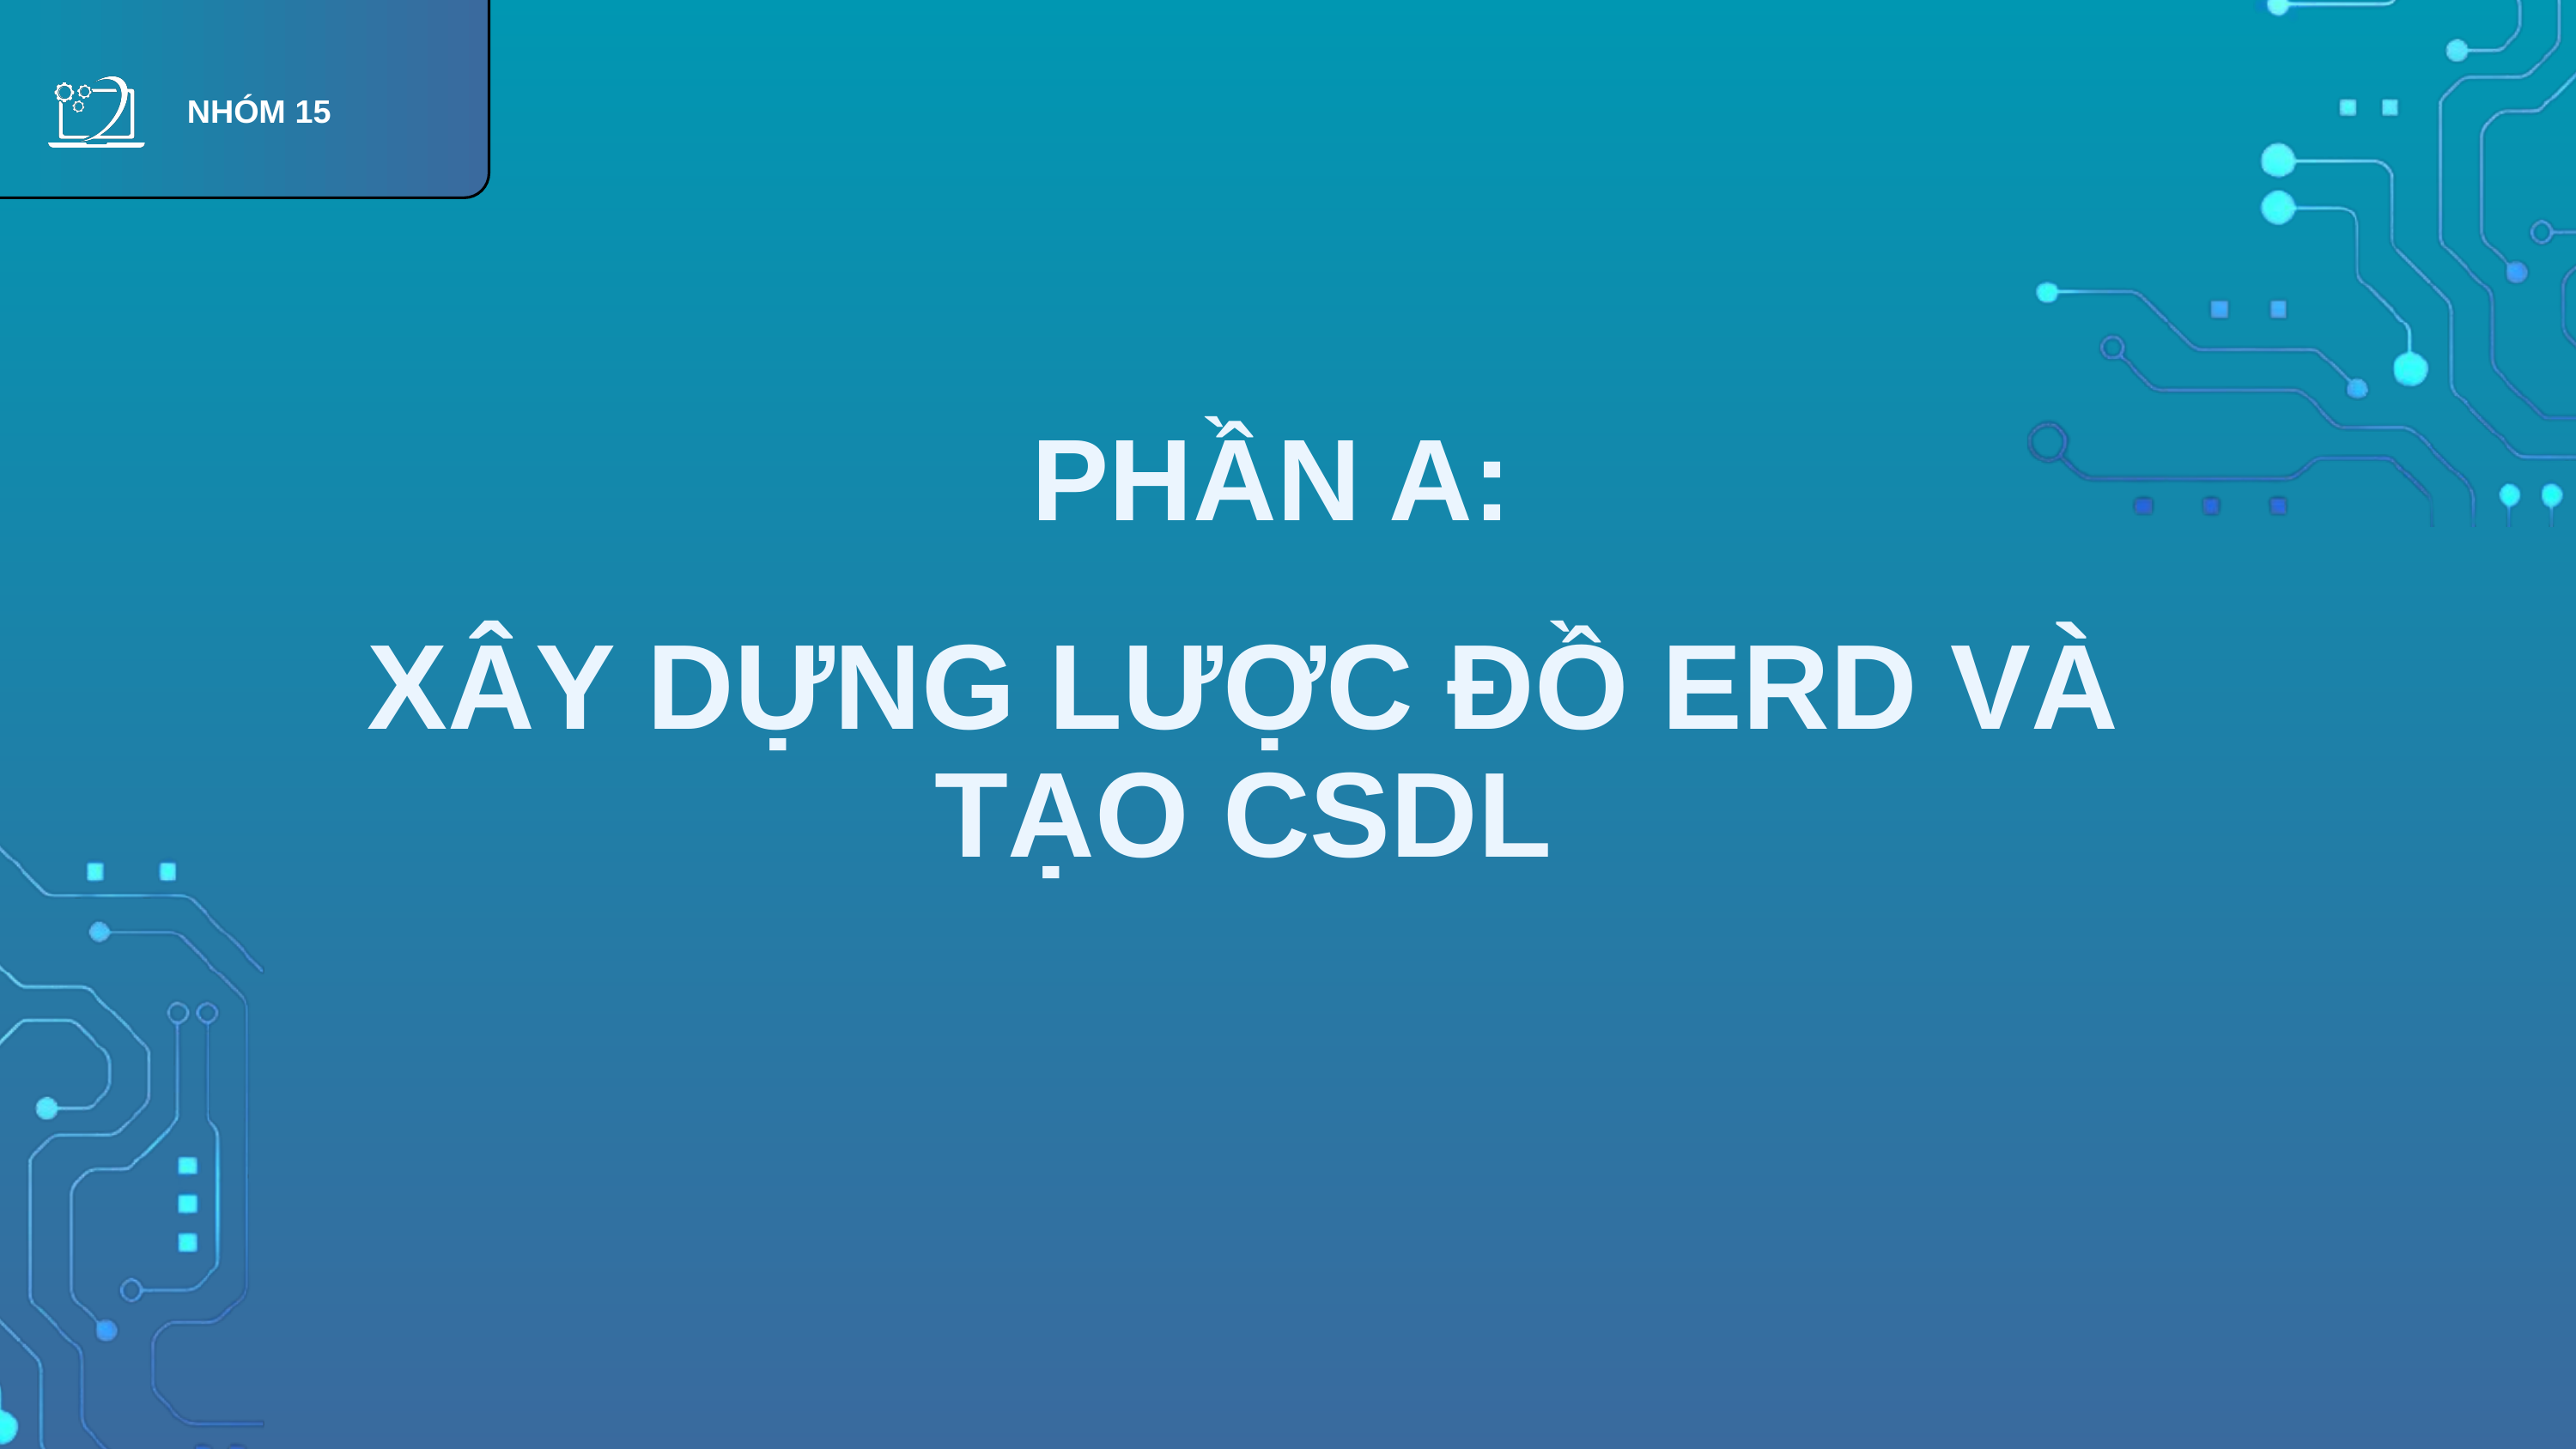

NHÓM 15
PHẦN A:
XÂY DỰNG LƯỢC ĐỒ ERD VÀ TẠO CSDL